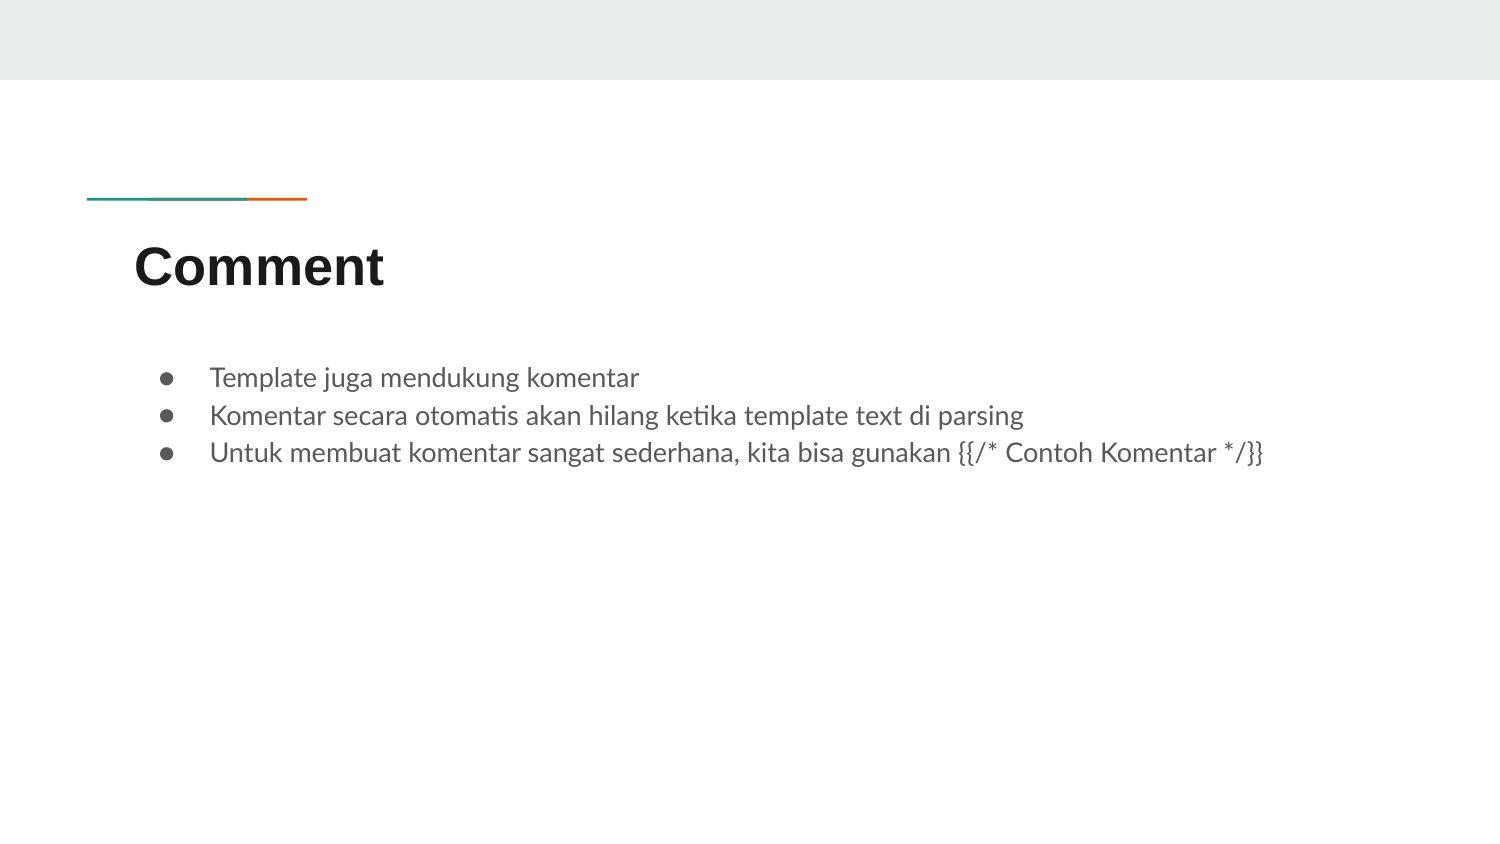

# Comment
Template juga mendukung komentar
Komentar secara otomatis akan hilang ketika template text di parsing
Untuk membuat komentar sangat sederhana, kita bisa gunakan {{/* Contoh Komentar */}}